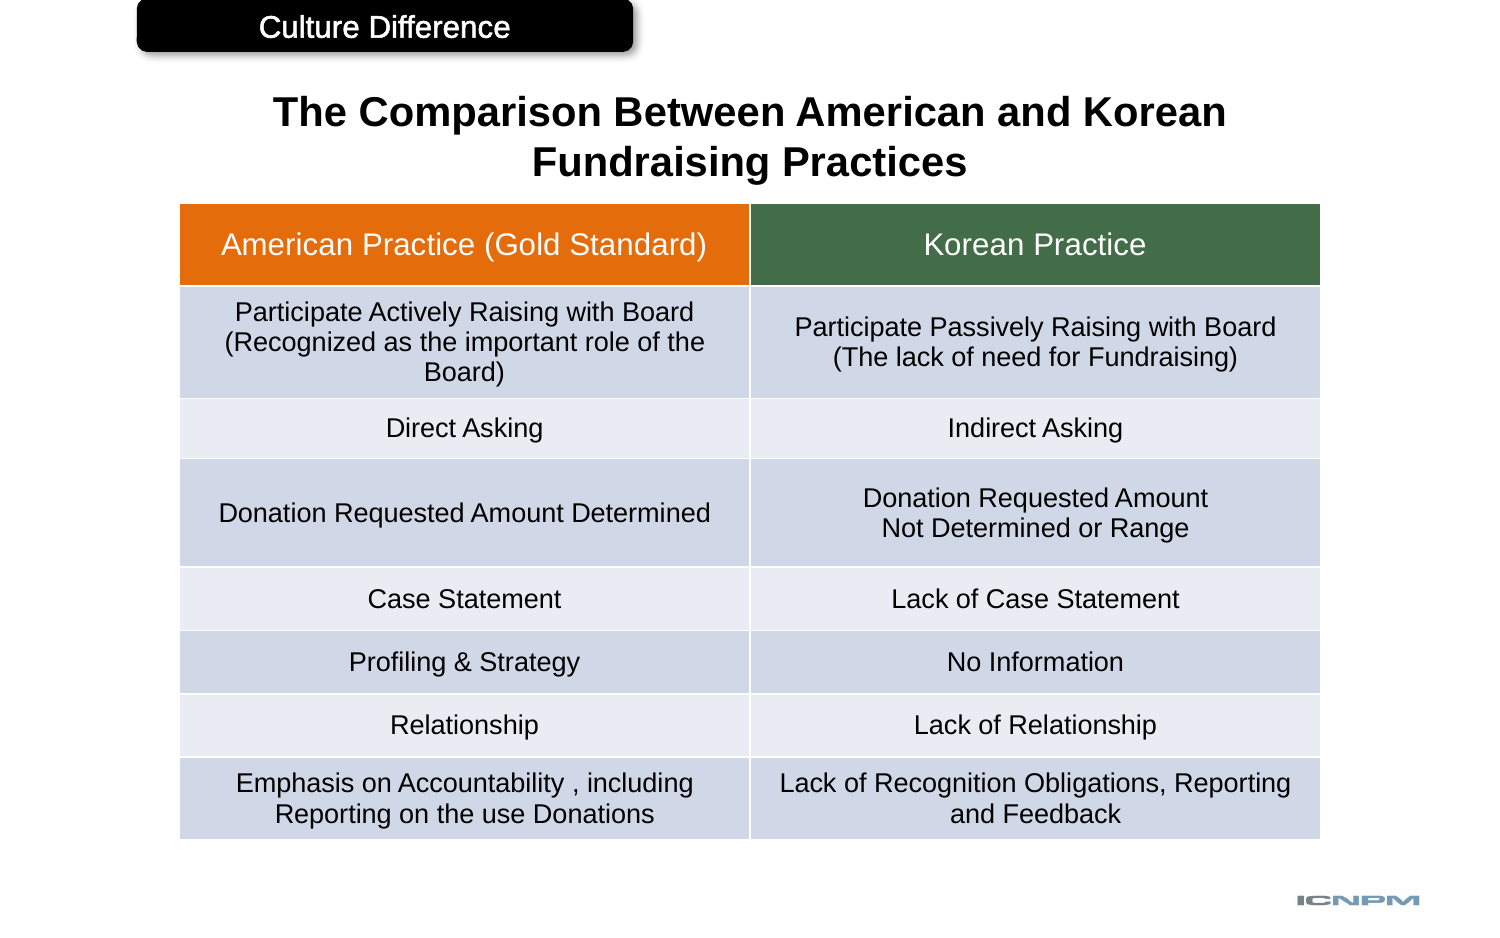

Culture Difference
# The Comparison Between American and Korean Fundraising Practices
| American Practice (Gold Standard) | Korean Practice |
| --- | --- |
| Participate Actively Raising with Board (Recognized as the important role of the Board) | Participate Passively Raising with Board (The lack of need for Fundraising) |
| Direct Asking | Indirect Asking |
| Donation Requested Amount Determined | Donation Requested Amount Not Determined or Range |
| Case Statement | Lack of Case Statement |
| Profiling & Strategy | No Information |
| Relationship | Lack of Relationship |
| Emphasis on Accountability , including Reporting on the use Donations | Lack of Recognition Obligations, Reporting and Feedback |